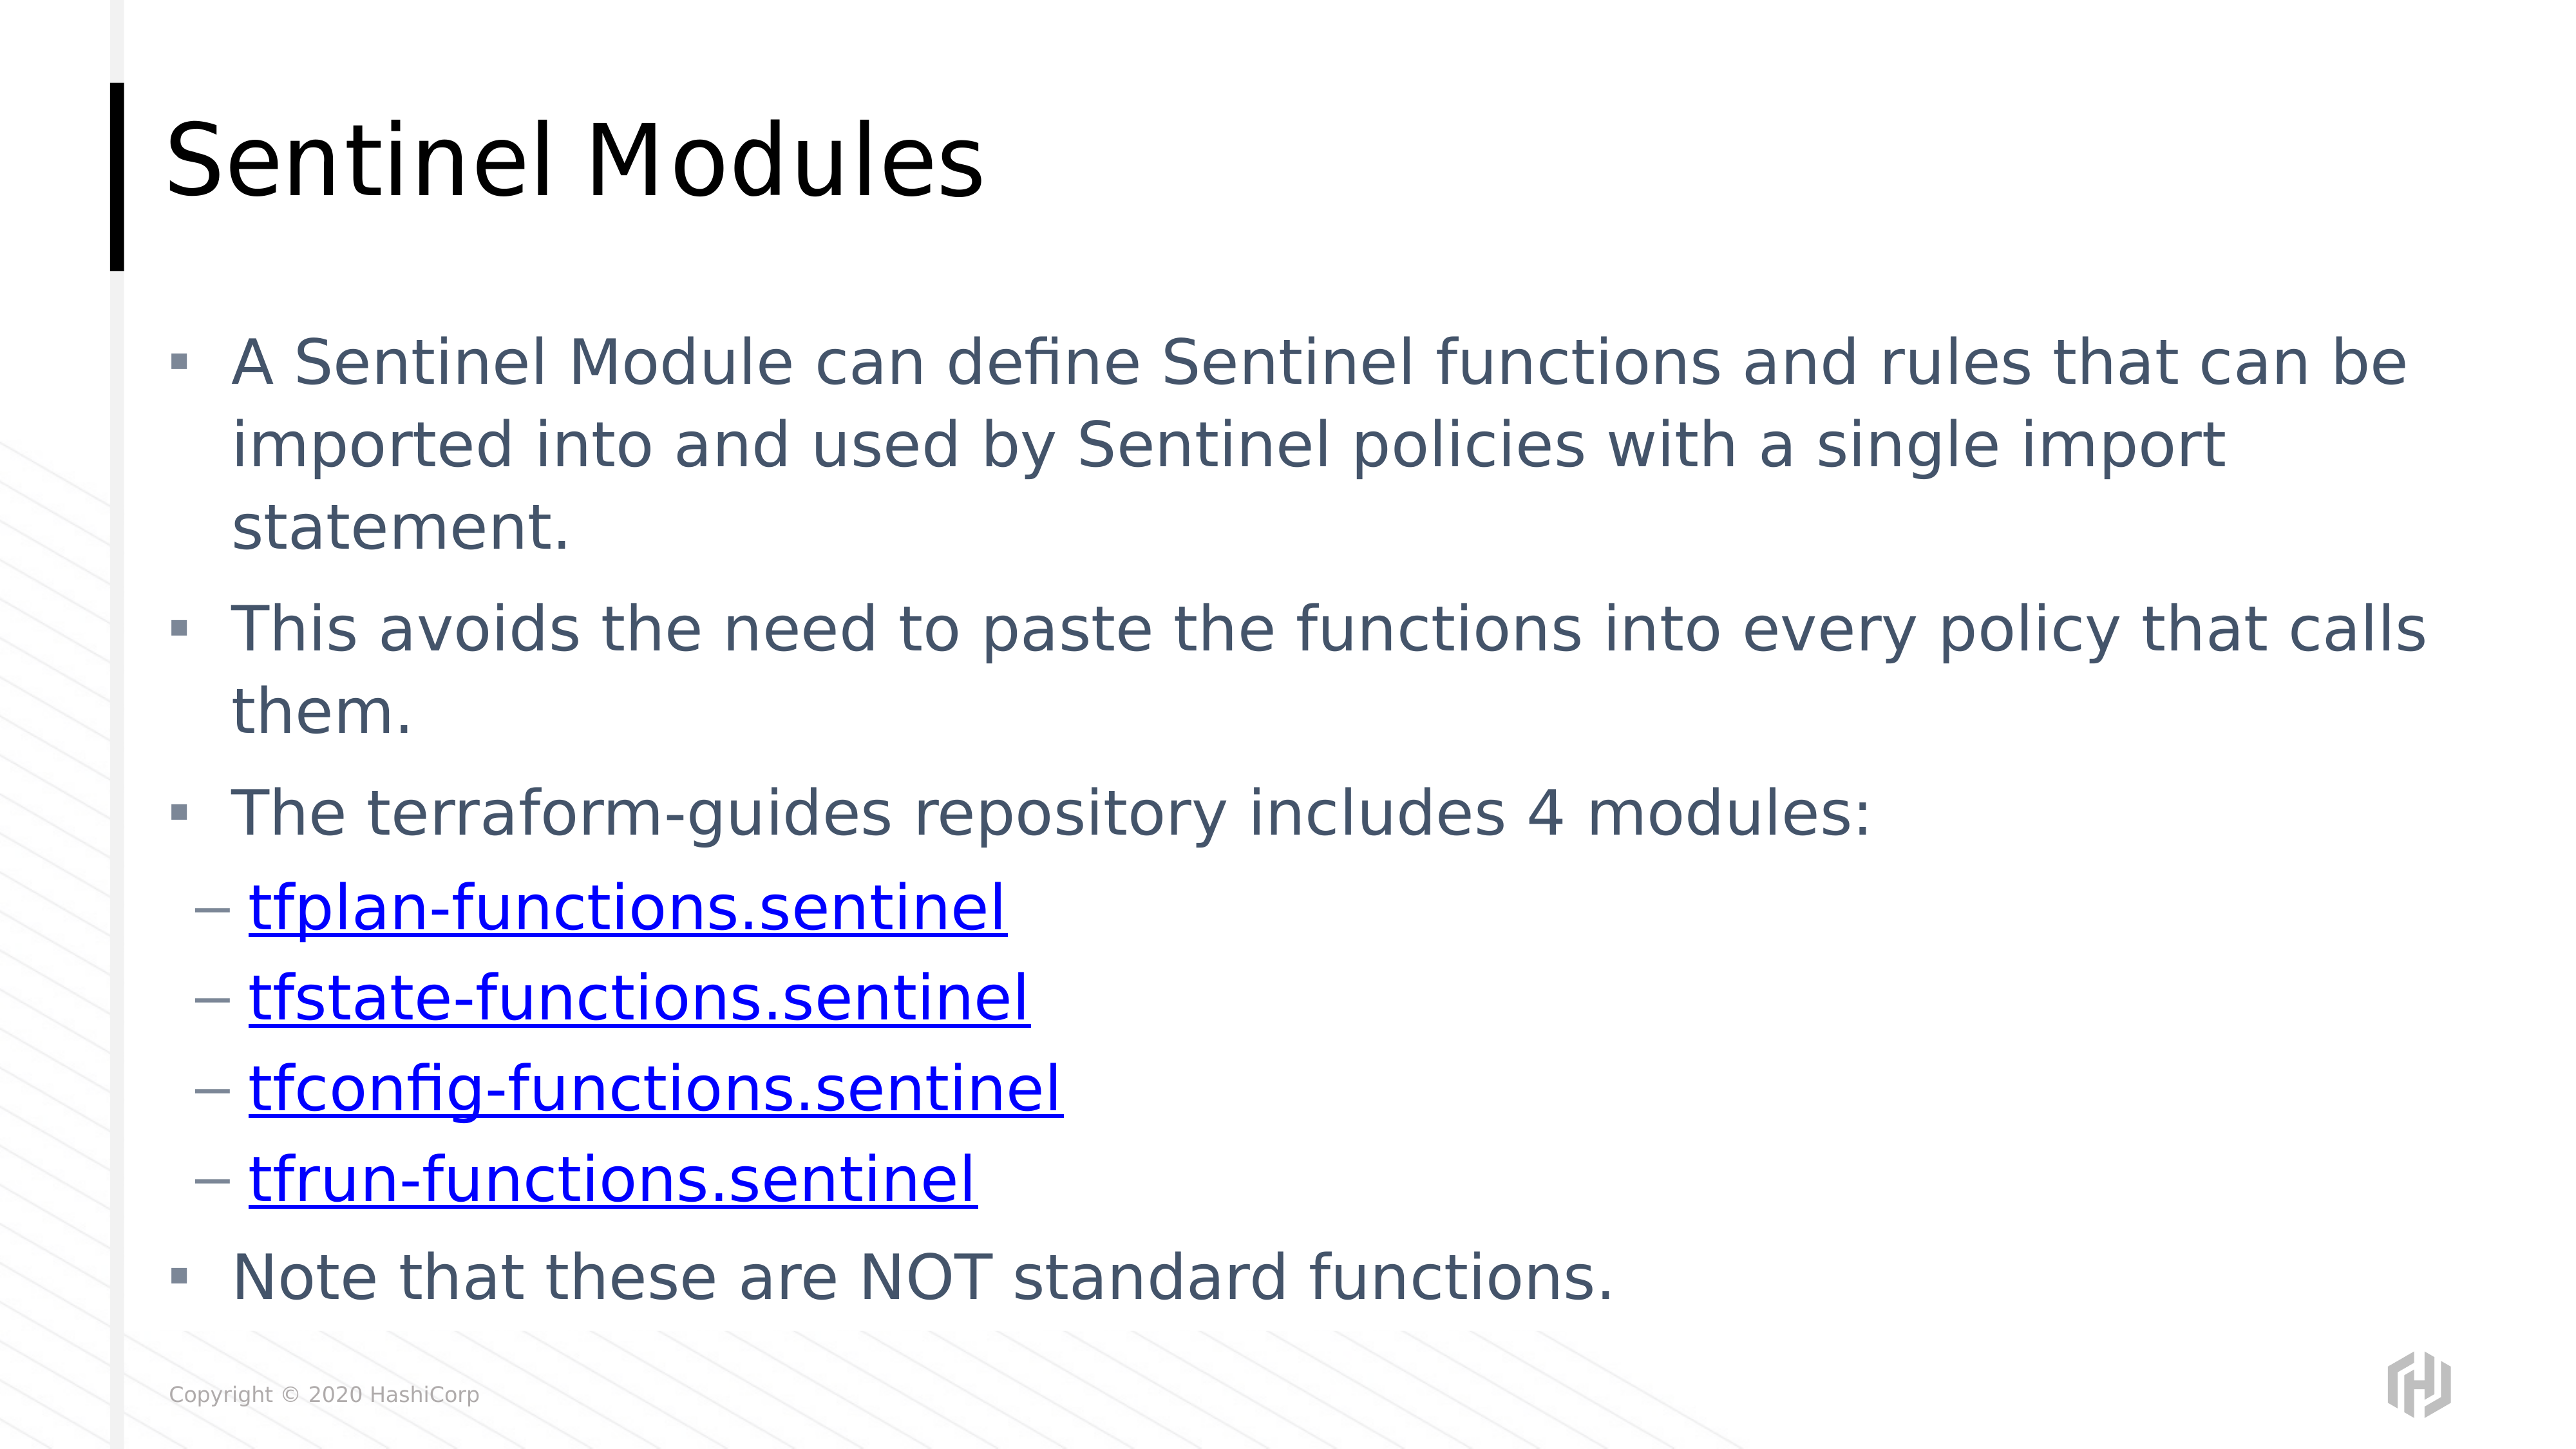

# Sentinel Modules
A Sentinel Module can define Sentinel functions and rules that can be imported into and used by Sentinel policies with a single import statement.
This avoids the need to paste the functions into every policy that calls them.
The terraform-guides repository includes 4 modules:
tfplan-functions.sentinel
tfstate-functions.sentinel
tfconfig-functions.sentinel
tfrun-functions.sentinel
Note that these are NOT standard functions.